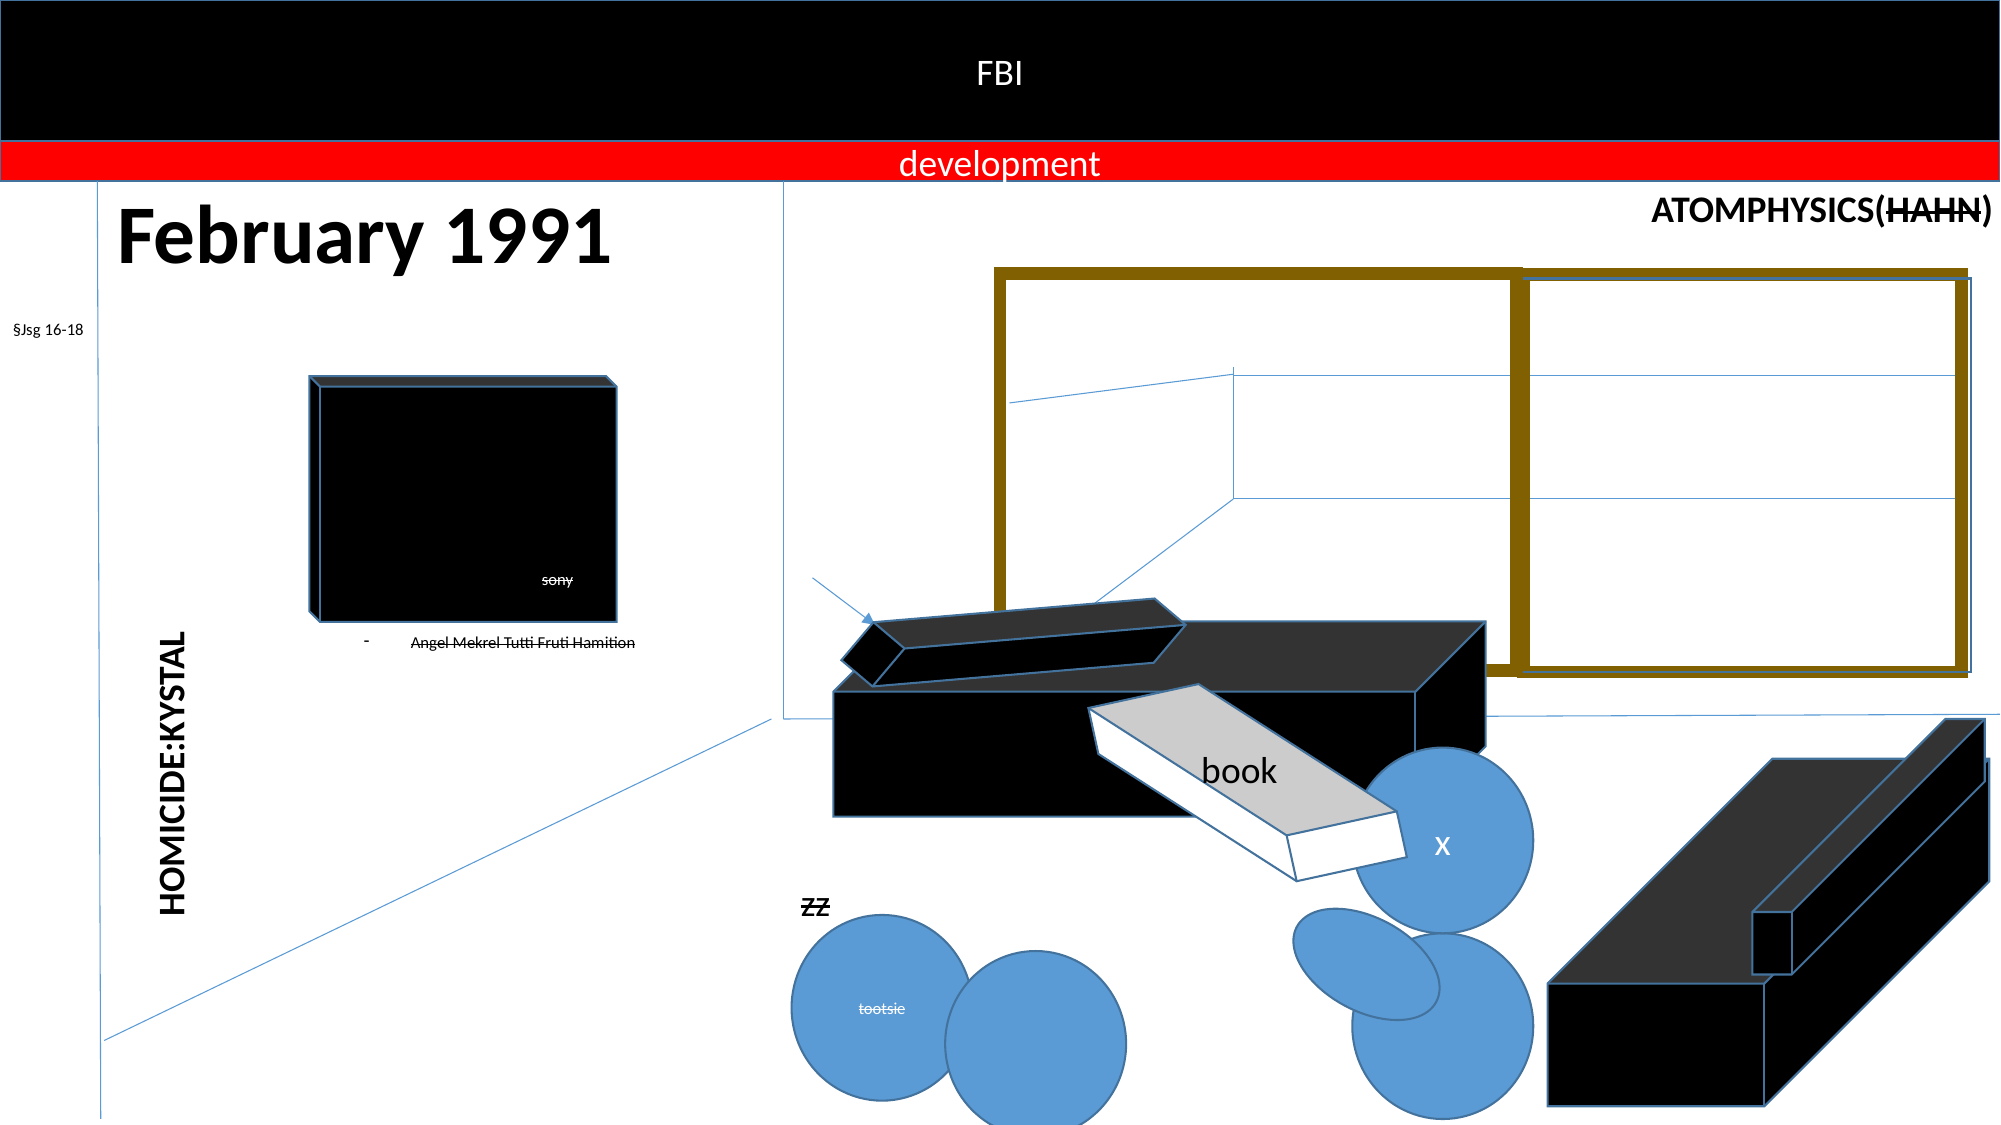

FBI
development
February 1991
ATOMPHYSICS(HAHN)

§Jsg 16-18

sony

Angel Mekrel Tutti Fruti Hamition

book
HOMICIDE:KYSTAL
x

zz
tootsie